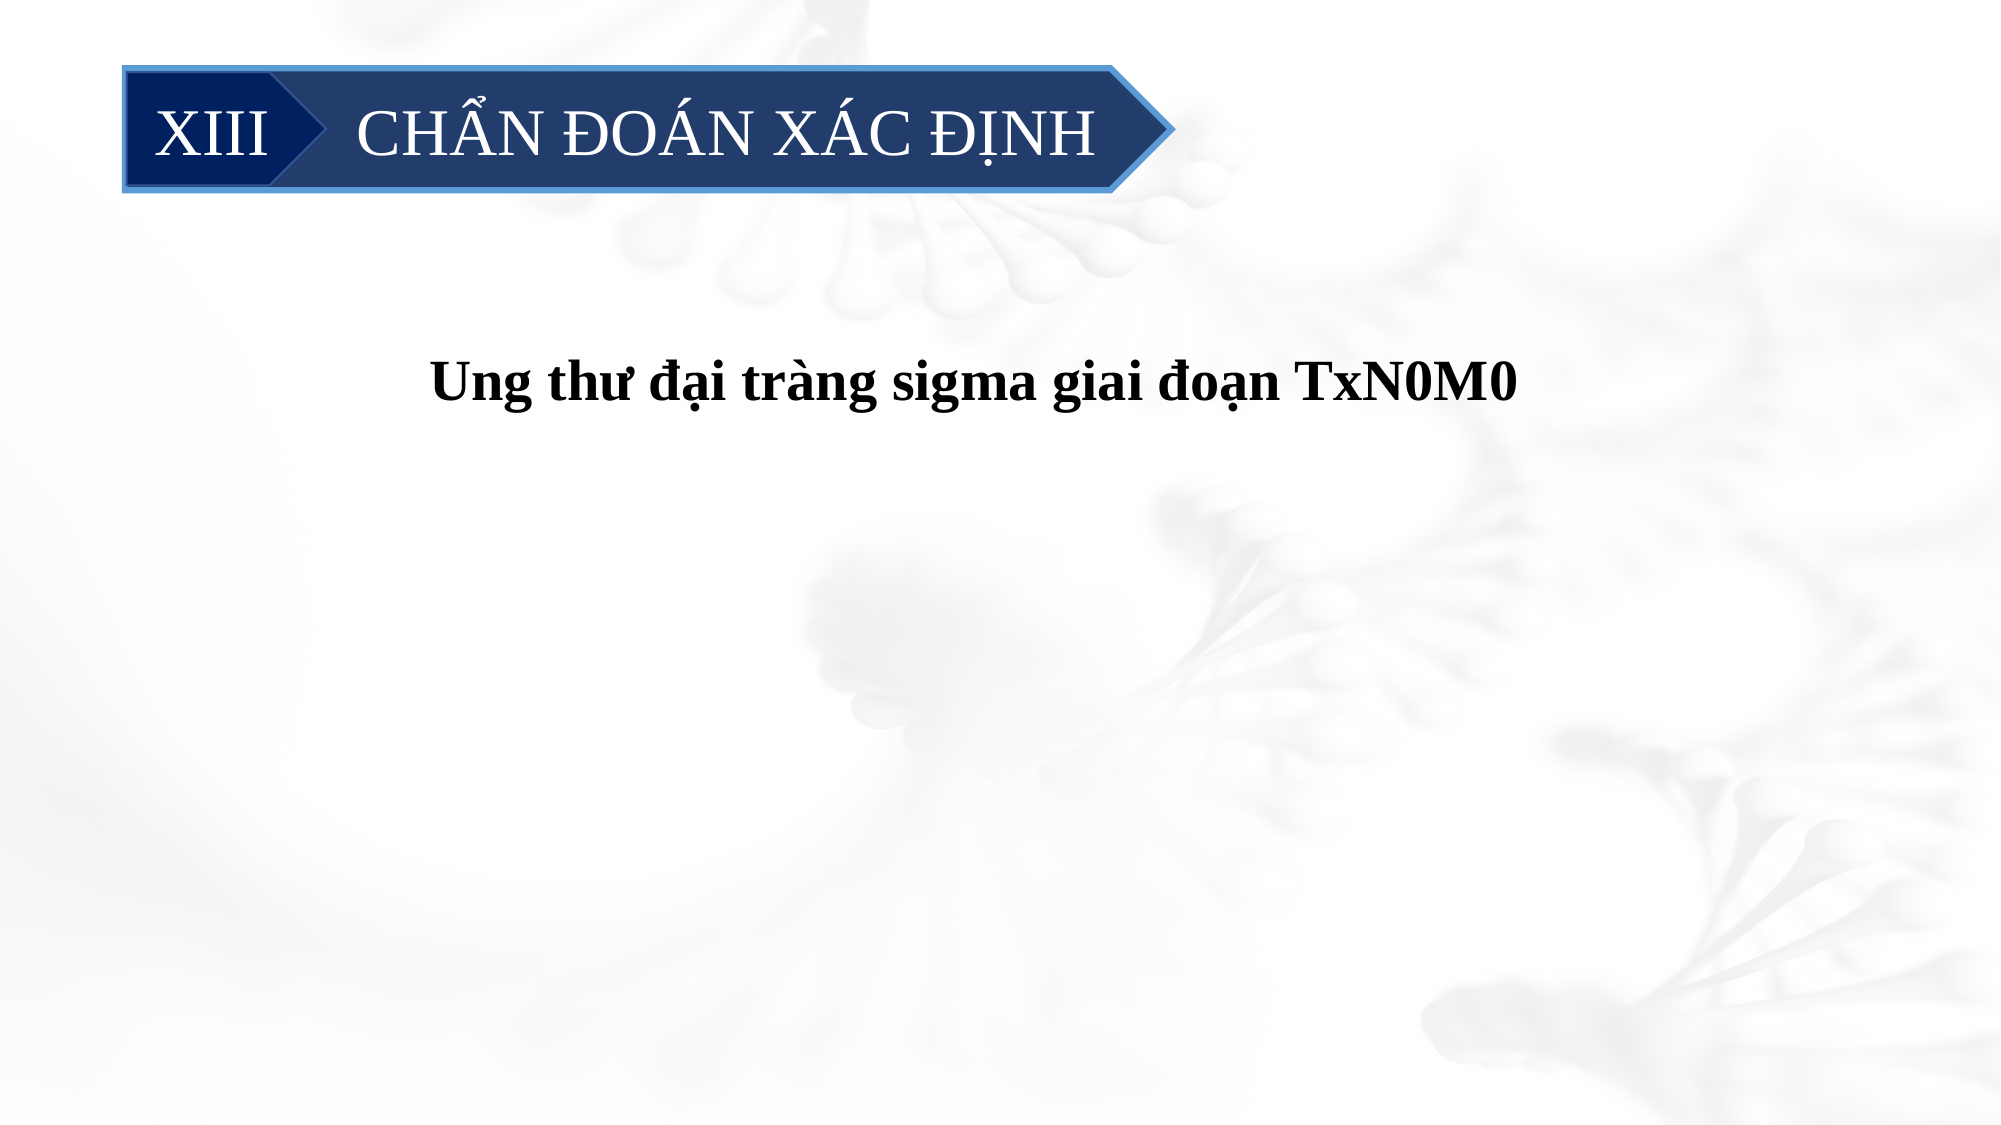

CHẨN ĐOÁN XÁC ĐỊNH
XIII
Ung thư đại tràng sigma giai đoạn TxN0M0